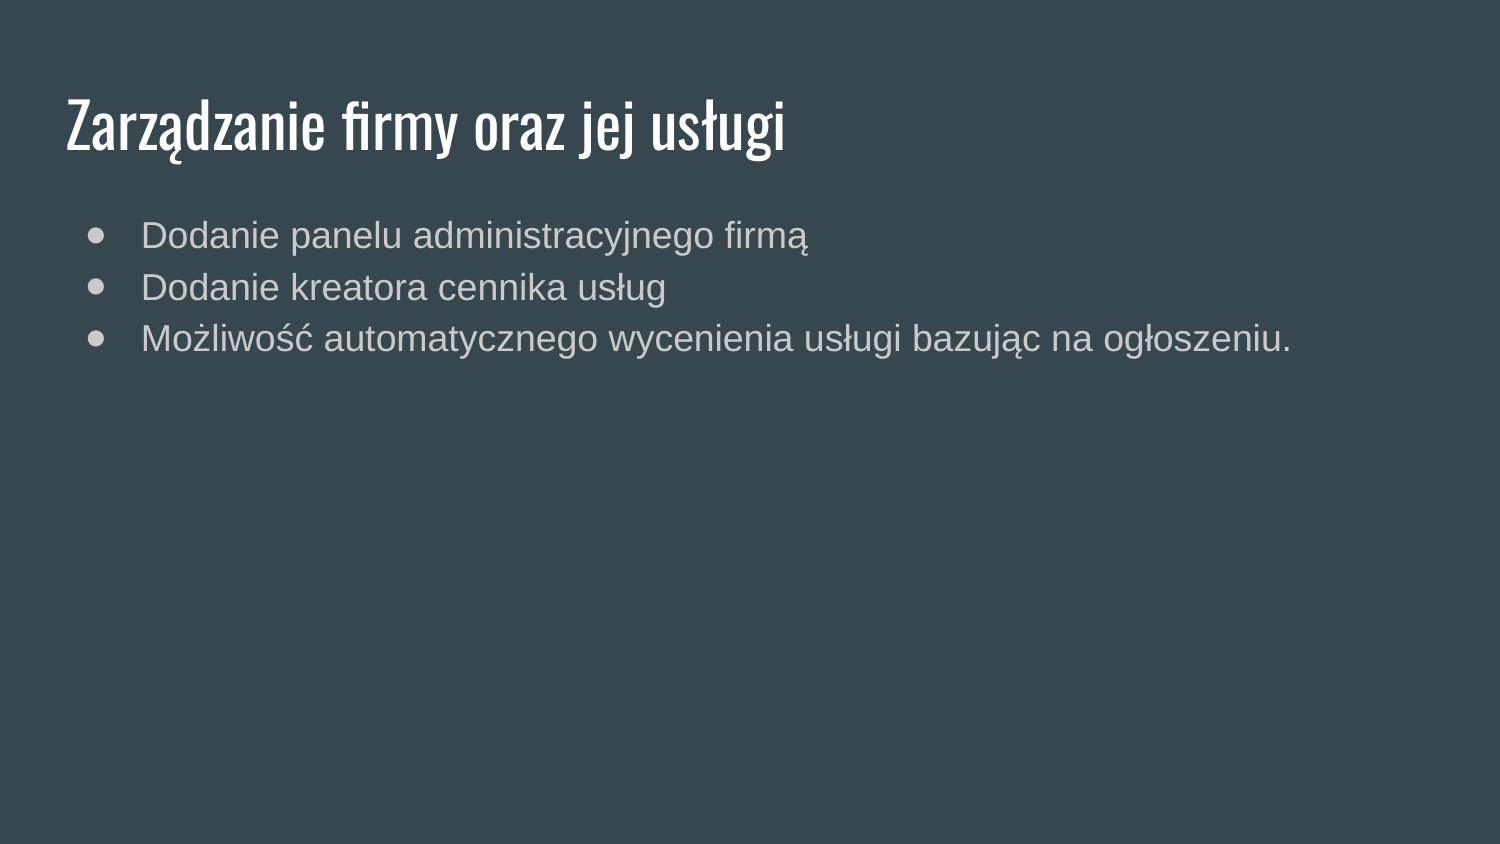

Zarządzanie firmy oraz jej usługi
Dodanie panelu administracyjnego firmą
Dodanie kreatora cennika usług
Możliwość automatycznego wycenienia usługi bazując na ogłoszeniu.